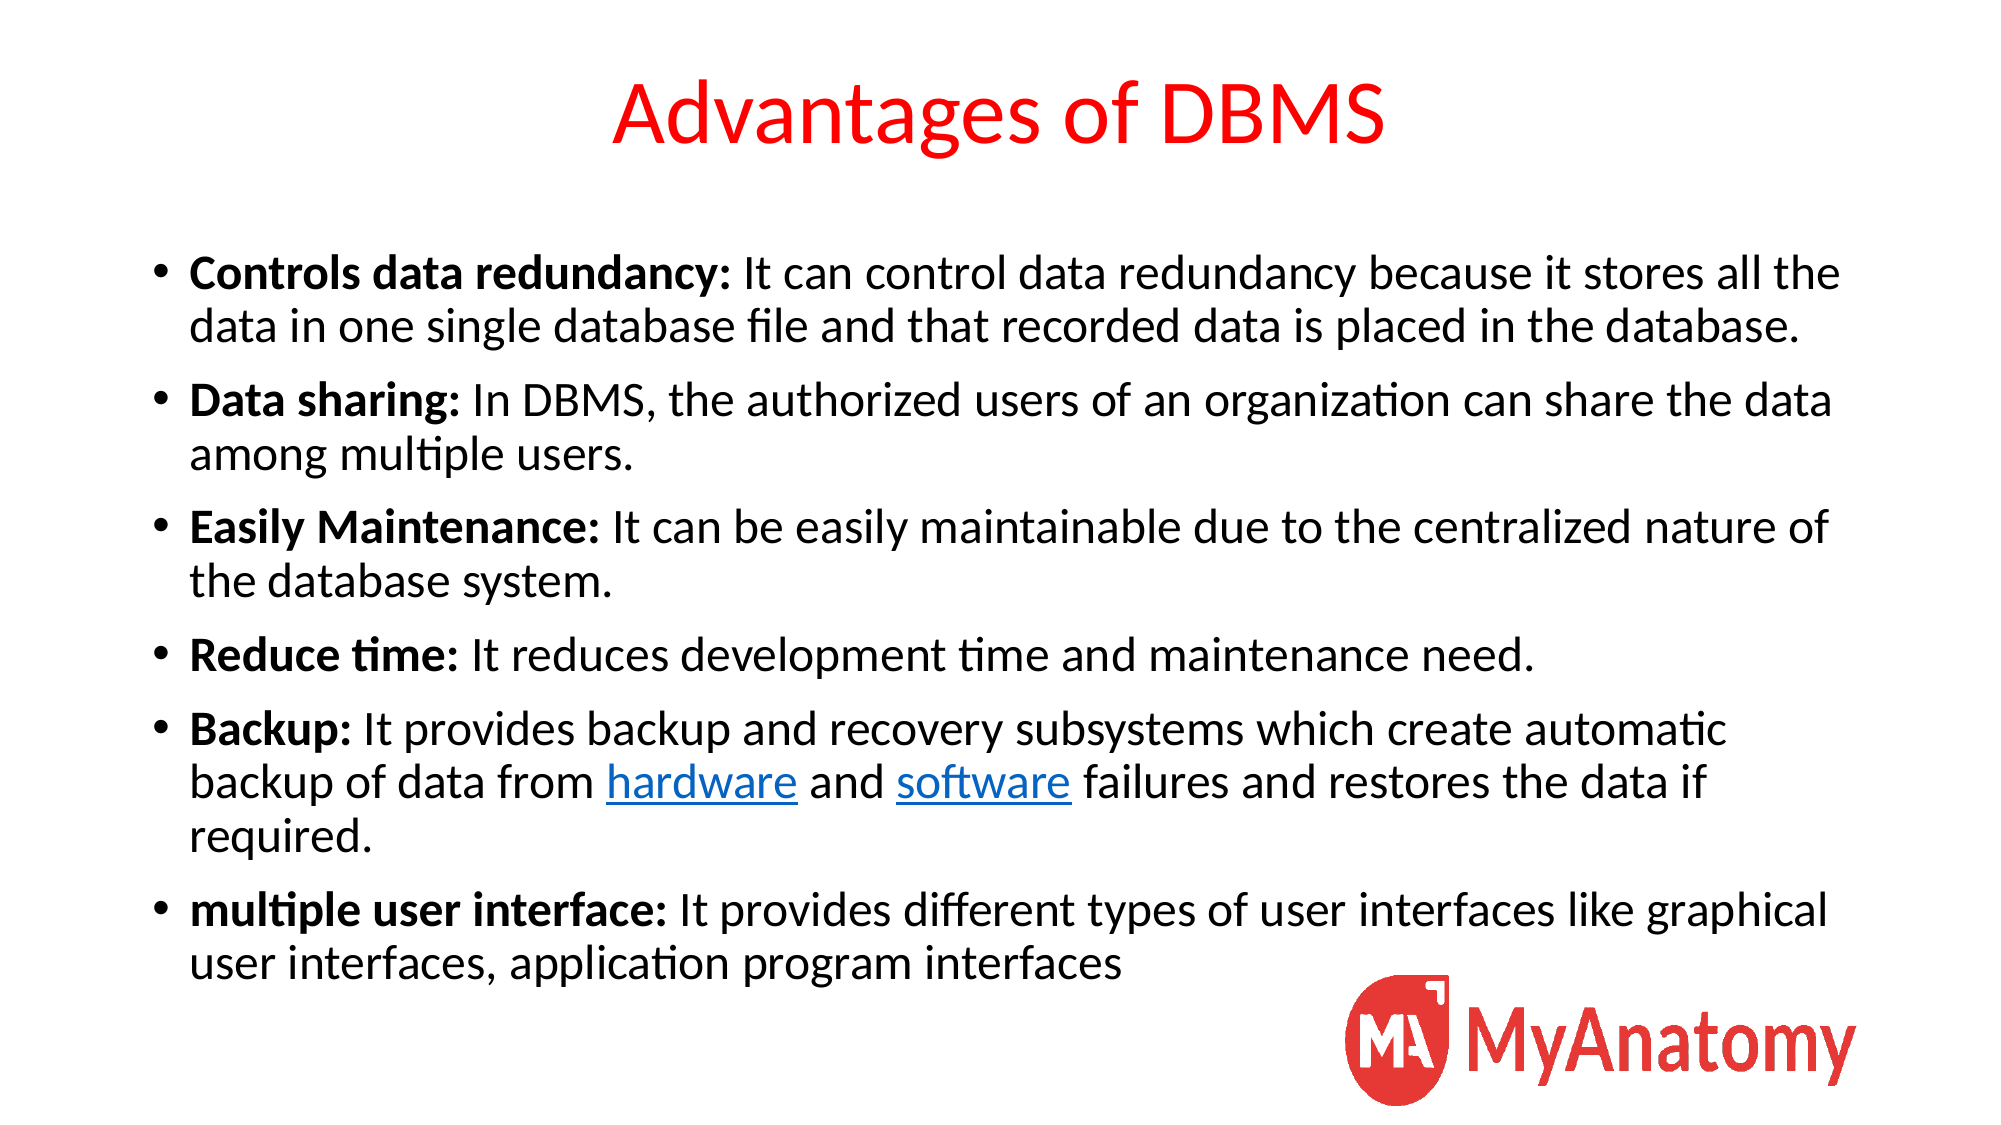

# Advantages of DBMS
Controls data redundancy: It can control data redundancy because it stores all the data in one single database file and that recorded data is placed in the database.
Data sharing: In DBMS, the authorized users of an organization can share the data among multiple users.
Easily Maintenance: It can be easily maintainable due to the centralized nature of the database system.
Reduce time: It reduces development time and maintenance need.
Backup: It provides backup and recovery subsystems which create automatic backup of data from hardware and software failures and restores the data if required.
multiple user interface: It provides different types of user interfaces like graphical user interfaces, application program interfaces